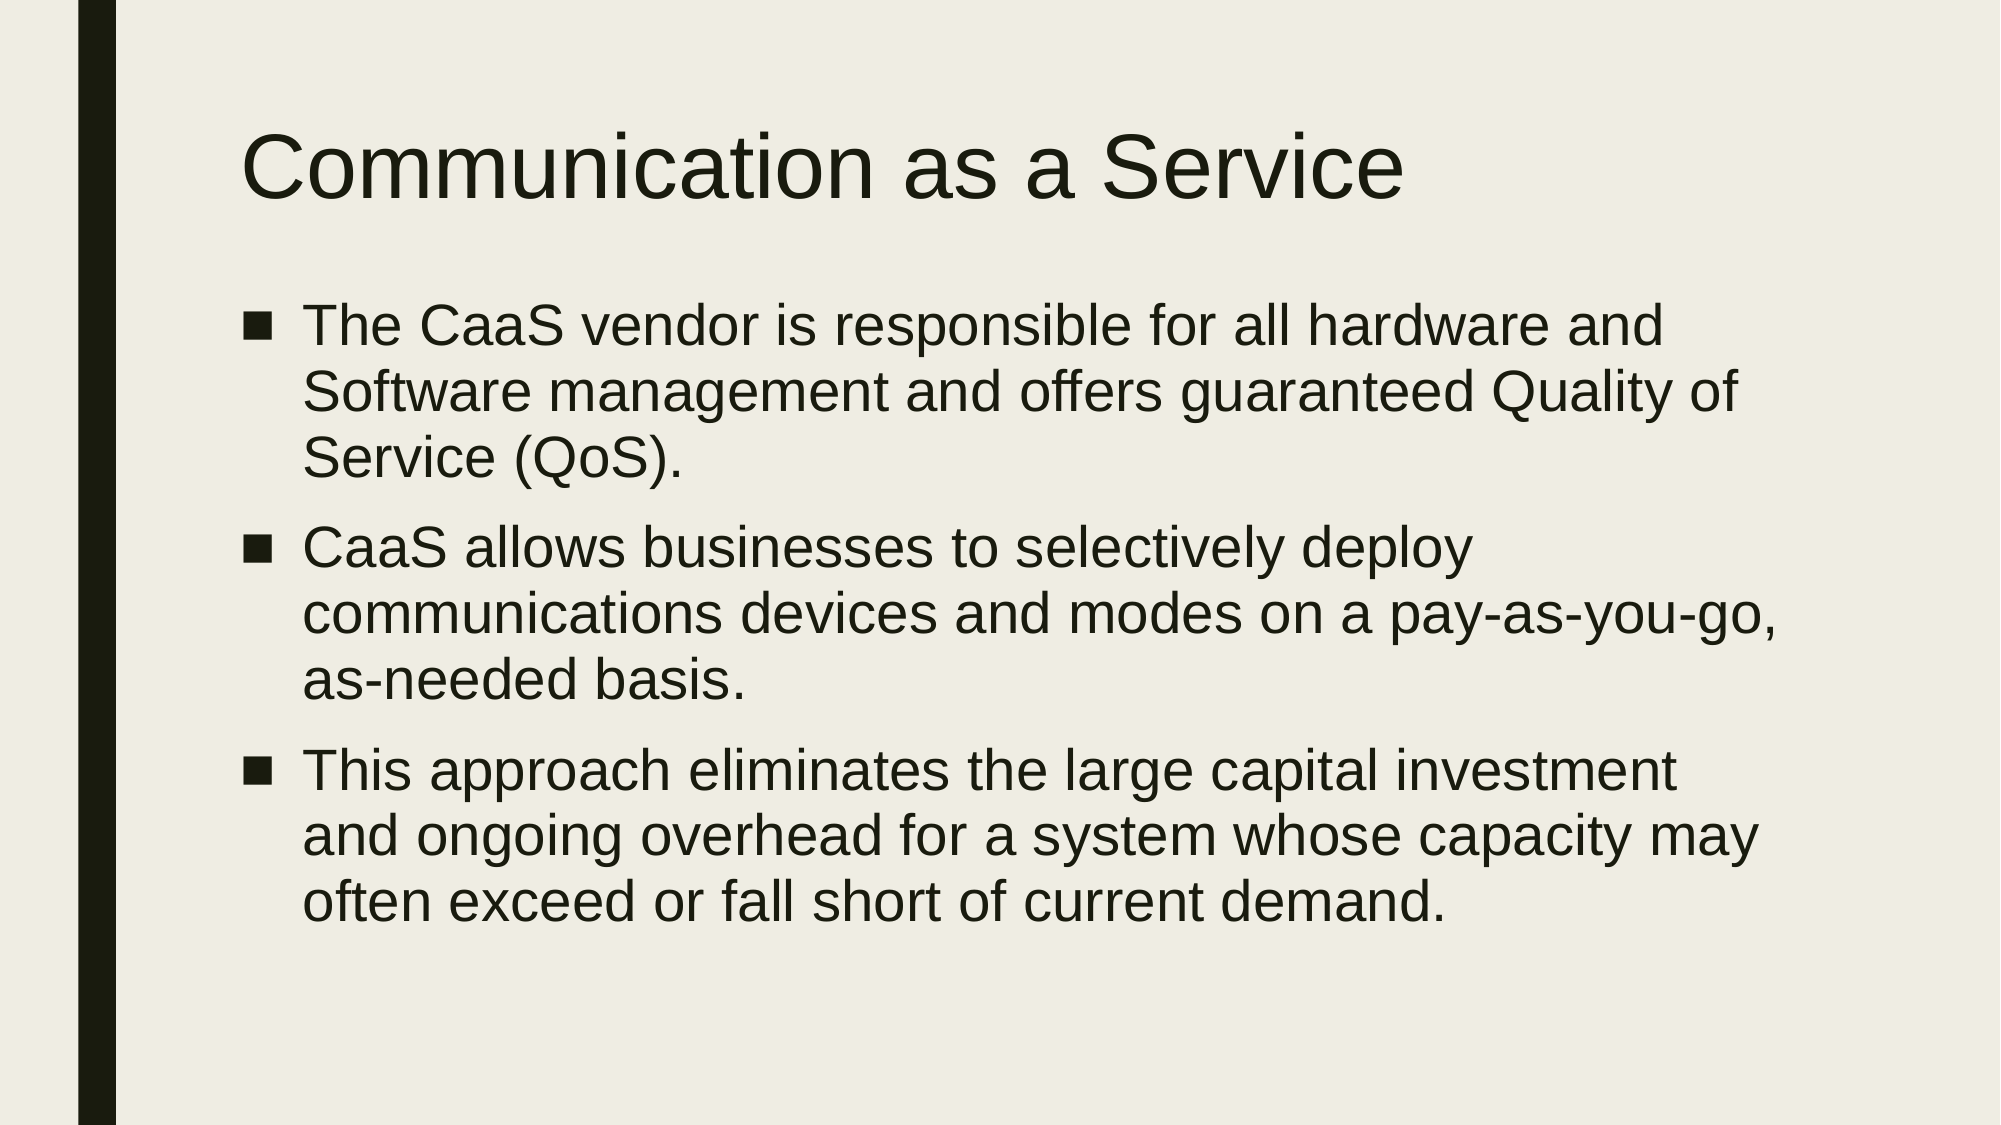

# Communication as a Service
The CaaS vendor is responsible for all hardware and Software management and offers guaranteed Quality of Service (QoS).
CaaS allows businesses to selectively deploy communications devices and modes on a pay-as-you-go, as-needed basis.
This approach eliminates the large capital investment and ongoing overhead for a system whose capacity may often exceed or fall short of current demand.